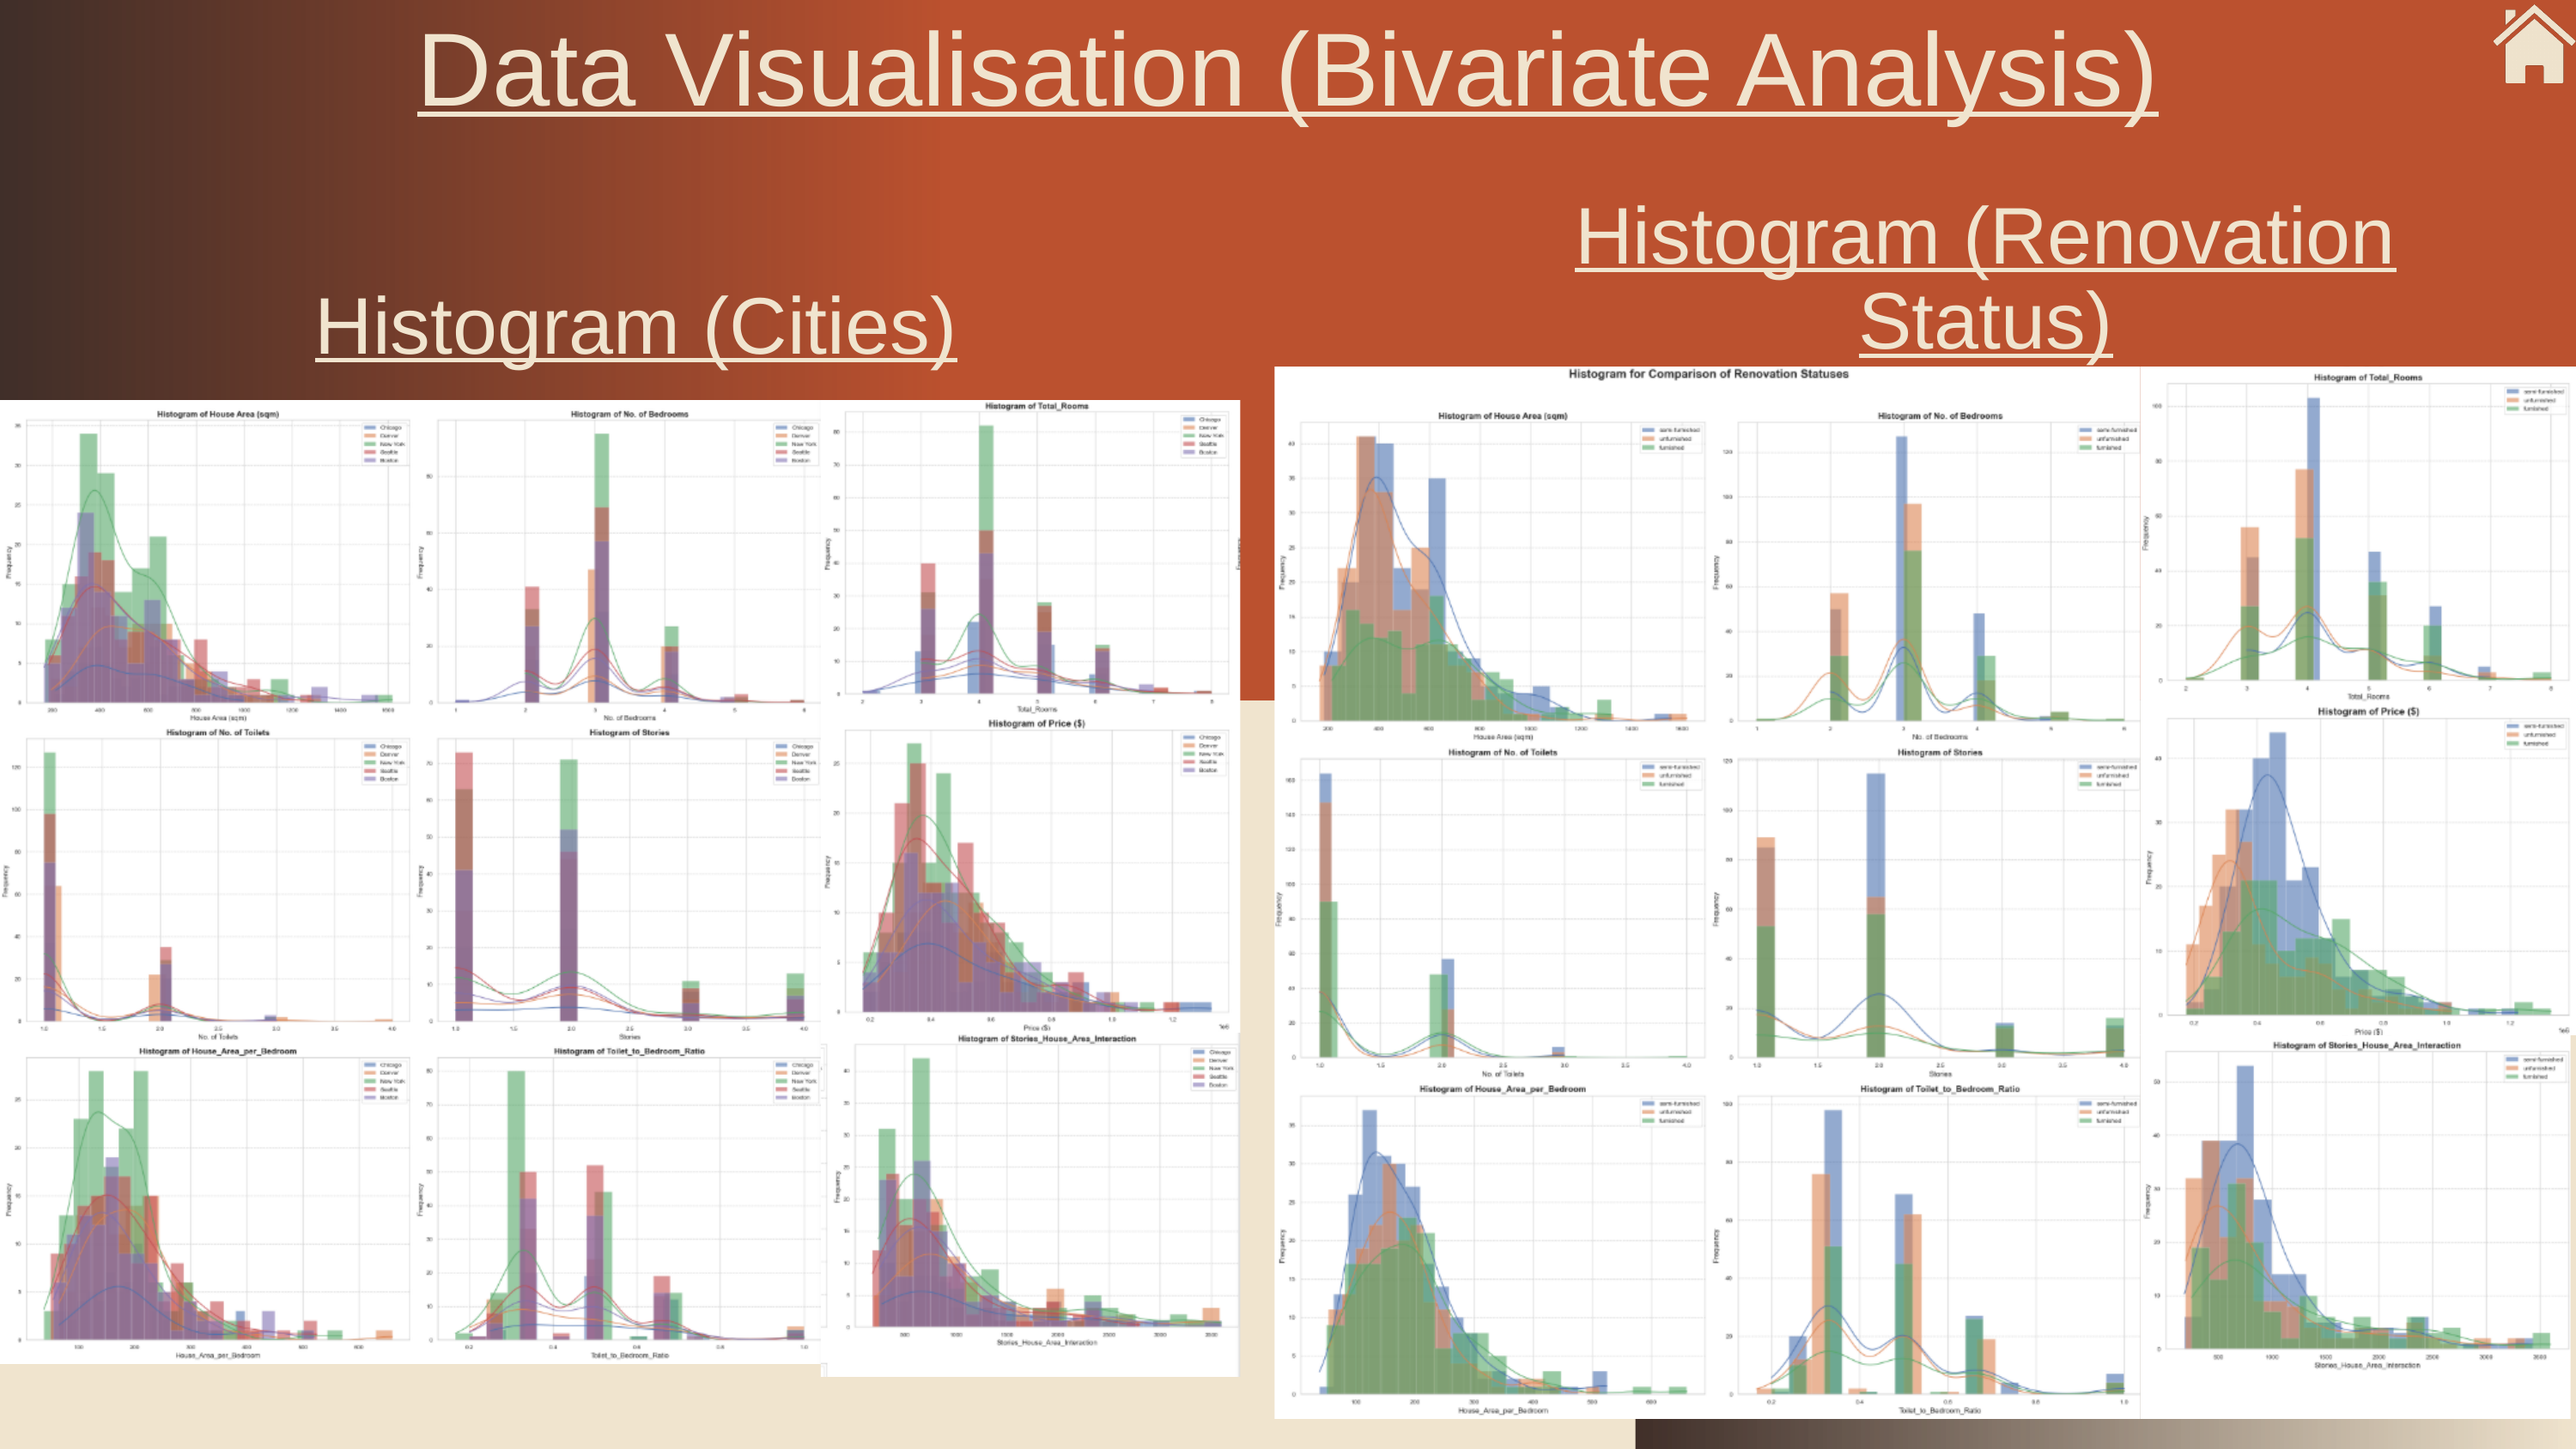

Data Visualisation (Bivariate Analysis)
Histogram (Renovation Status)
Histogram (Cities)